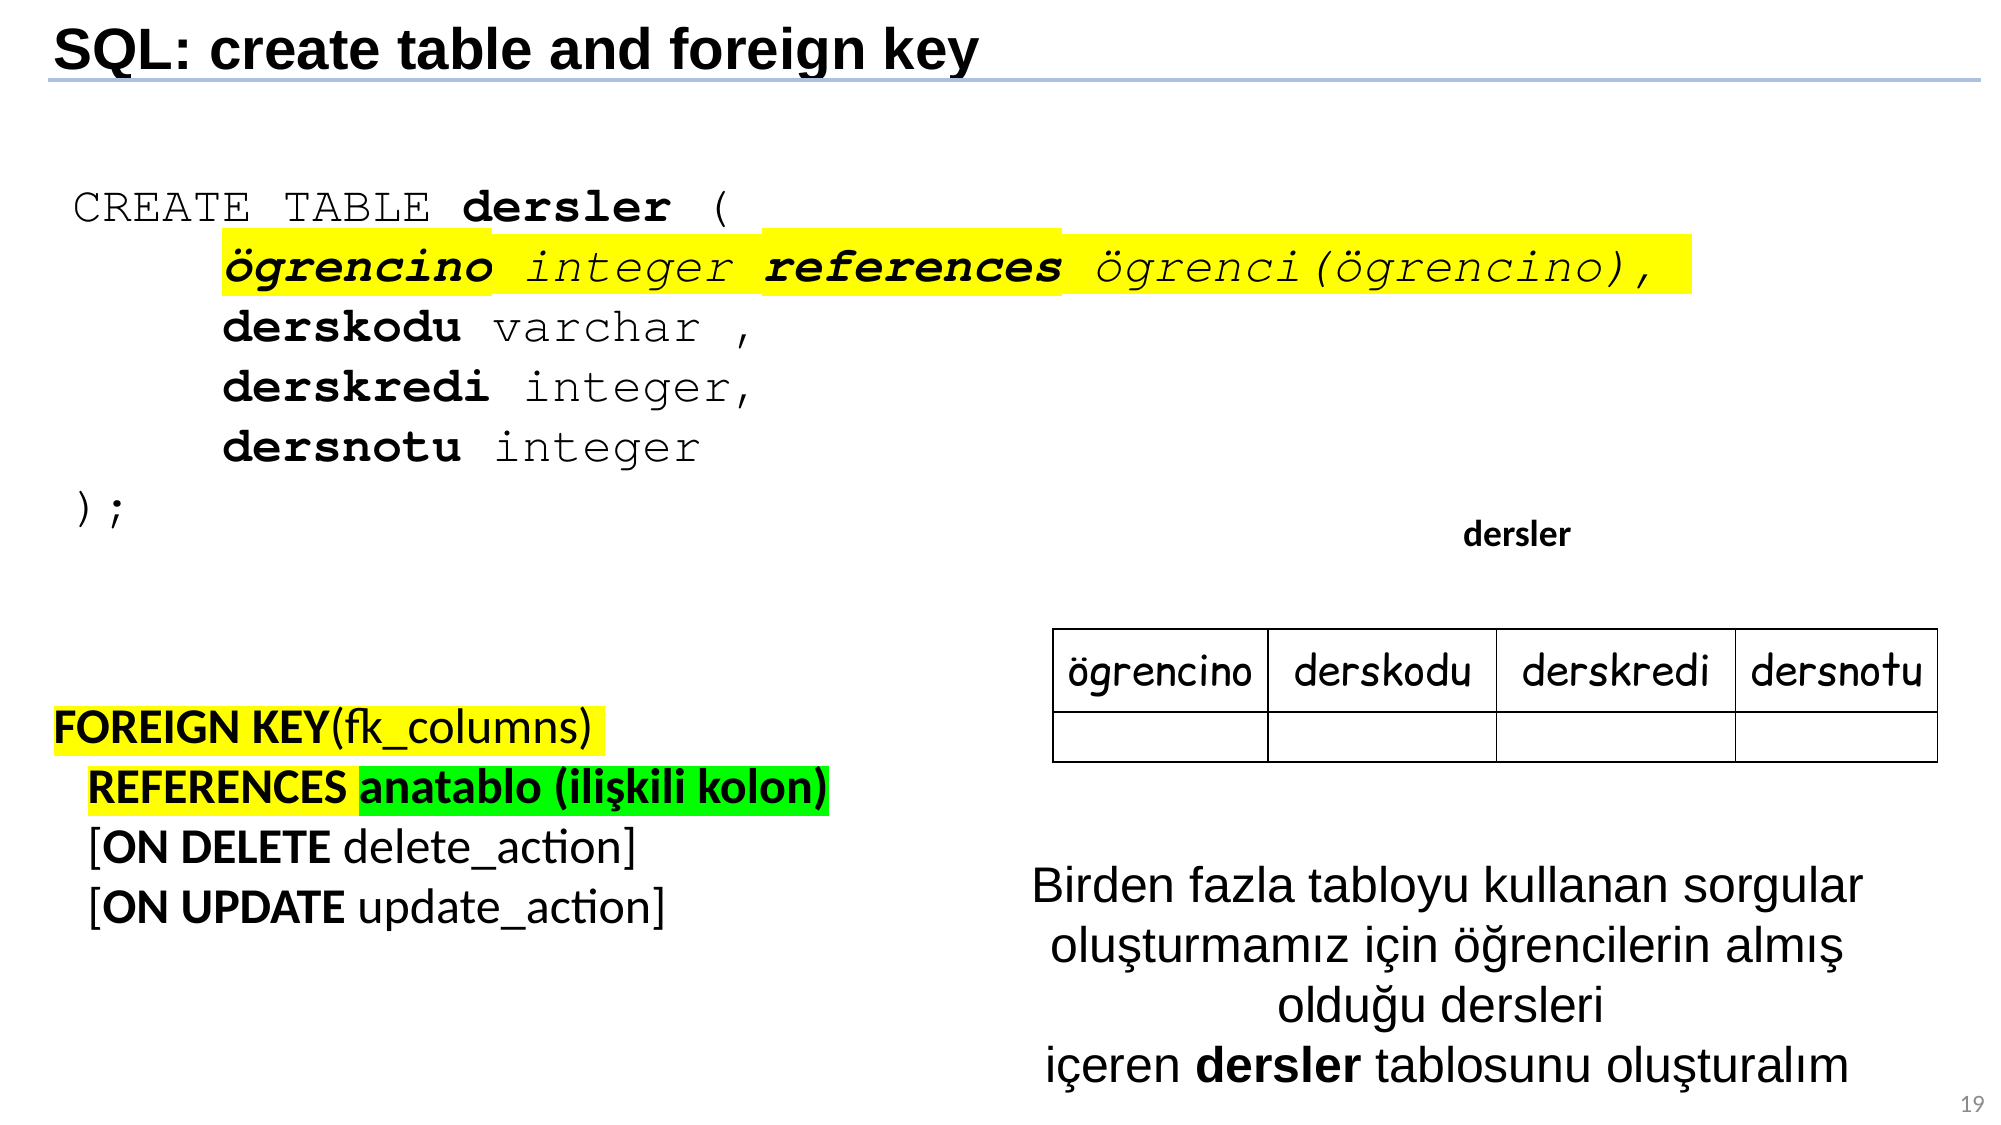

SQL: create table and foreign key
CREATE TABLE dersler (
	ögrencino integer references ögrenci(ögrencino),
	derskodu varchar ,
	derskredi integer,
	dersnotu integer
);
dersler
| ögrencino | derskodu | derskredi | dersnotu |
| --- | --- | --- | --- |
|  |  |  |  |
FOREIGN KEY(fk_columns)
   REFERENCES anatablo (ilişkili kolon)
   [ON DELETE delete_action]
   [ON UPDATE update_action]
Birden fazla tabloyu kullanan sorgular oluşturmamız için öğrencilerin almış olduğu dersleri
içeren dersler tablosunu oluşturalım
19